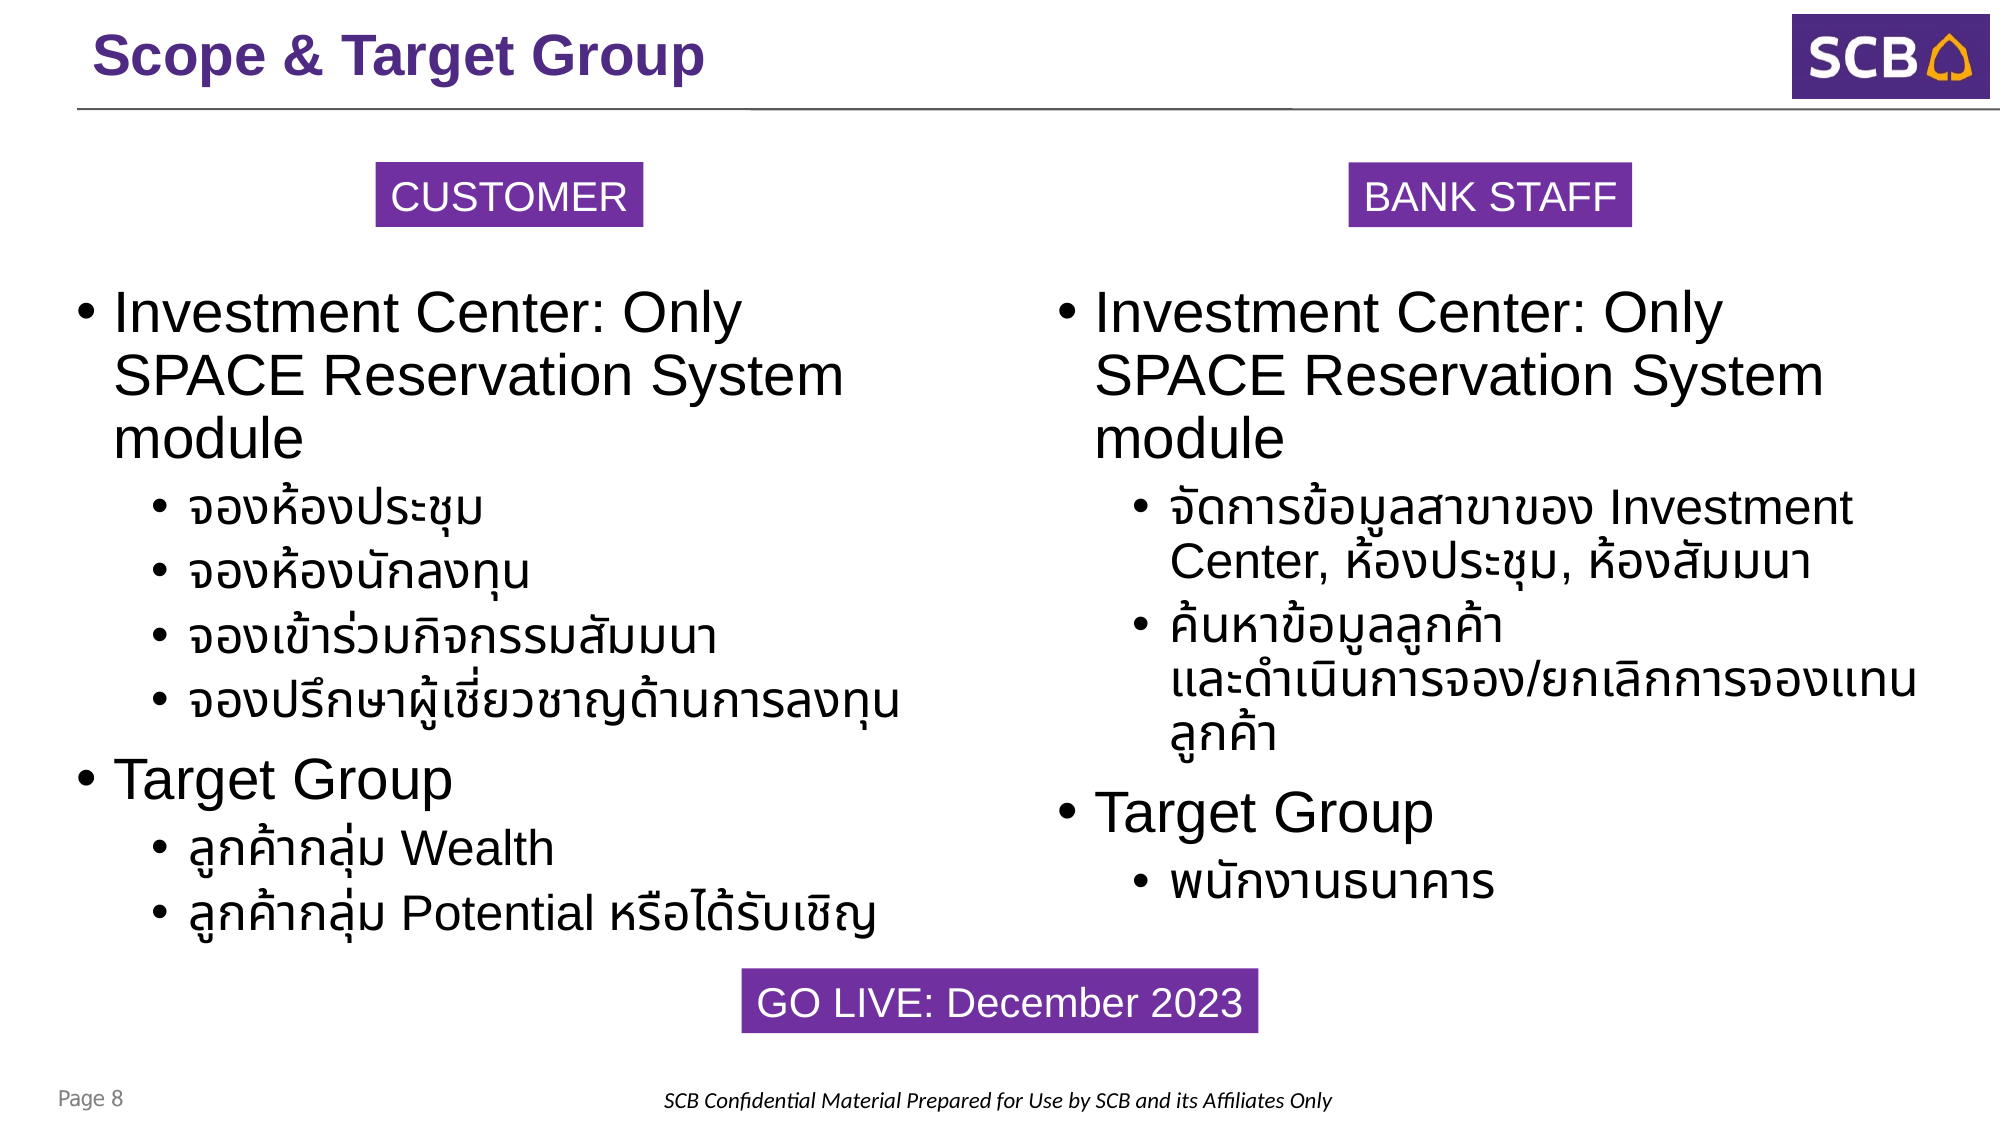

# Scope & Target Group
CUSTOMER
BANK STAFF
Investment Center: Only SPACE Reservation System module
จัดการข้อมูลสาขาของ Investment Center, ห้องประชุม, ห้องสัมมนา
ค้นหาข้อมูลลูกค้า และดำเนินการจอง/ยกเลิกการจองแทนลูกค้า
Target Group
พนักงานธนาคาร

Investment Center: Only SPACE Reservation System module
จองห้องประชุม
จองห้องนักลงทุน
จองเข้าร่วมกิจกรรมสัมมนา
จองปรึกษาผู้เชี่ยวชาญด้านการลงทุน
Target Group
ลูกค้ากลุ่ม Wealth
ลูกค้ากลุ่ม Potential หรือได้รับเชิญ

GO LIVE: December 2023